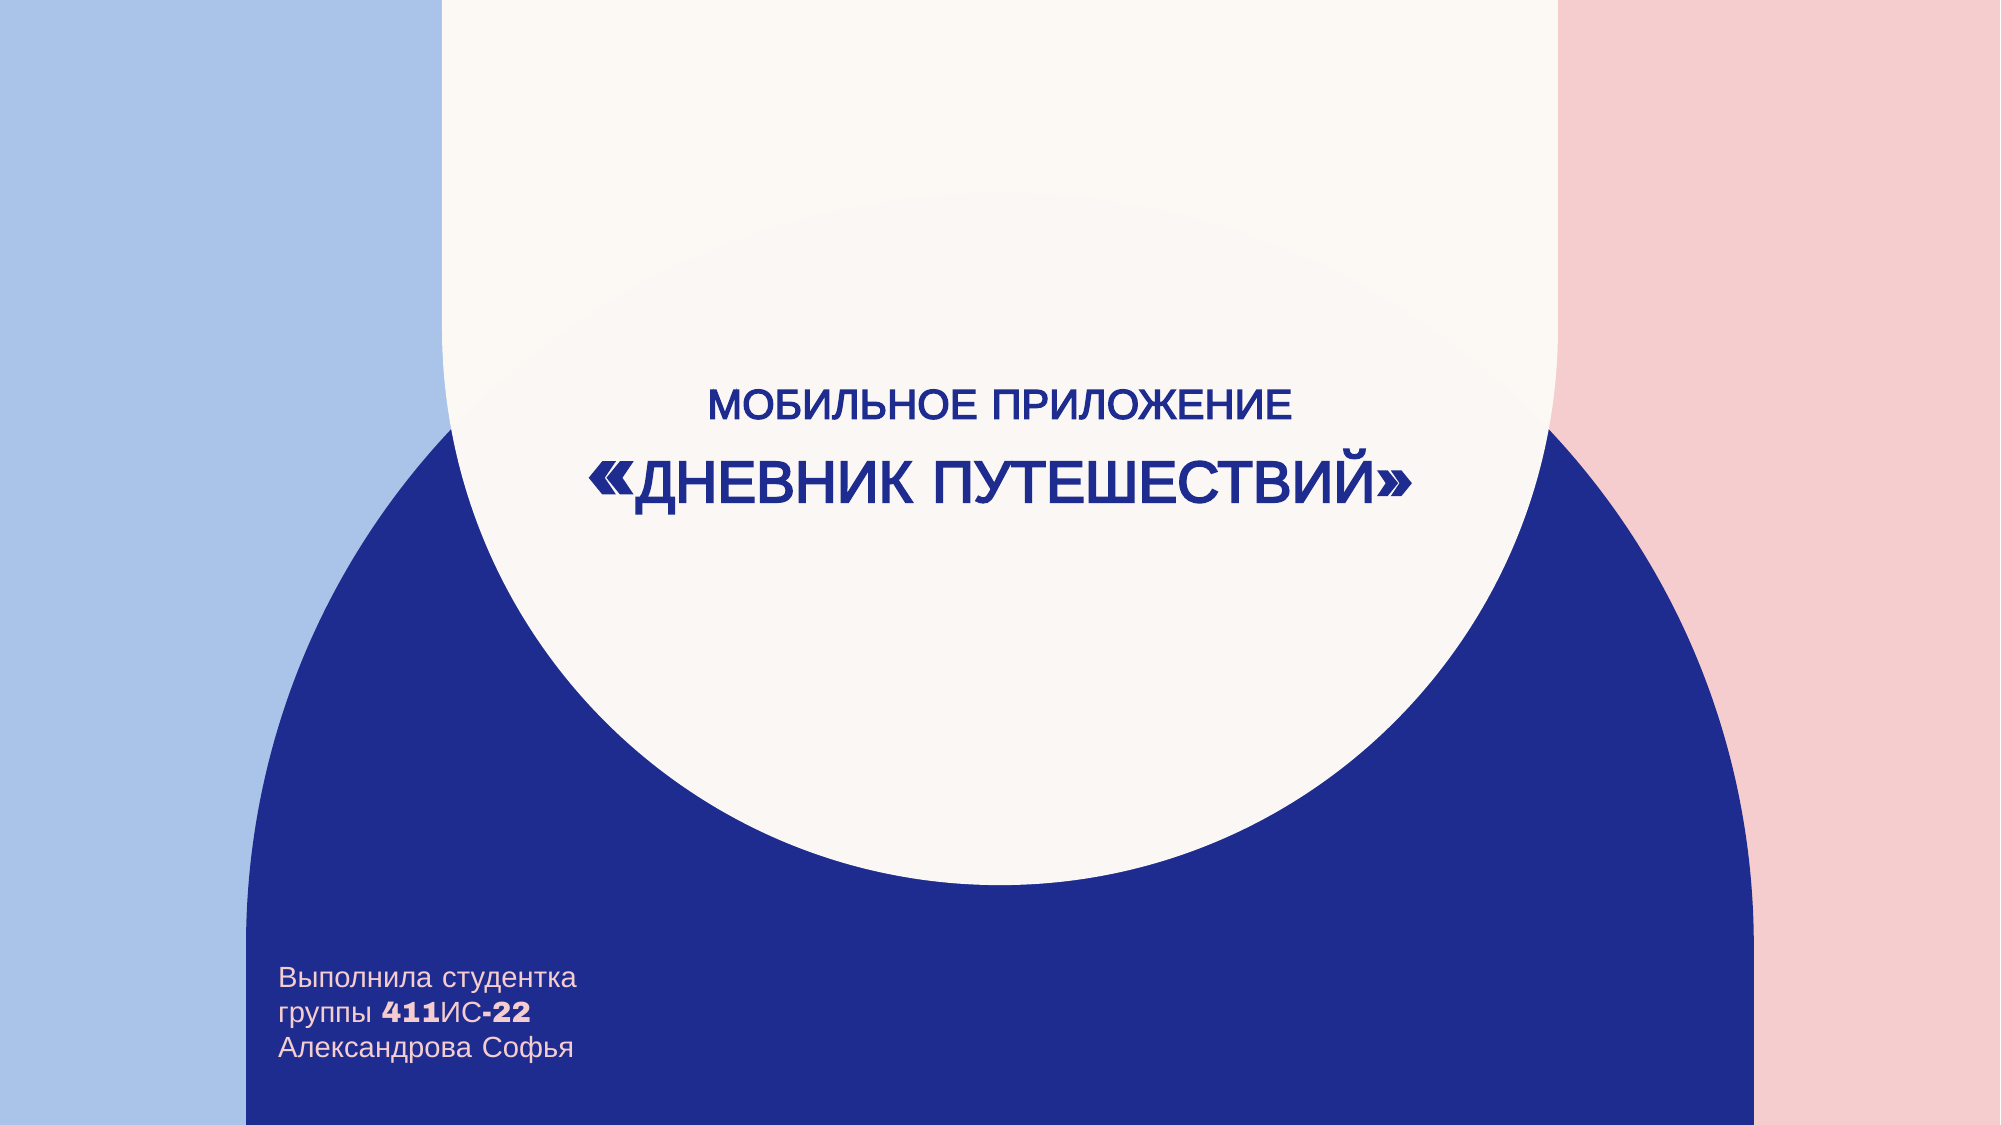

# Мобильное приложение «дневник путешествий»
Выполнила студентка
группы 411ИС-22
Александрова Софья